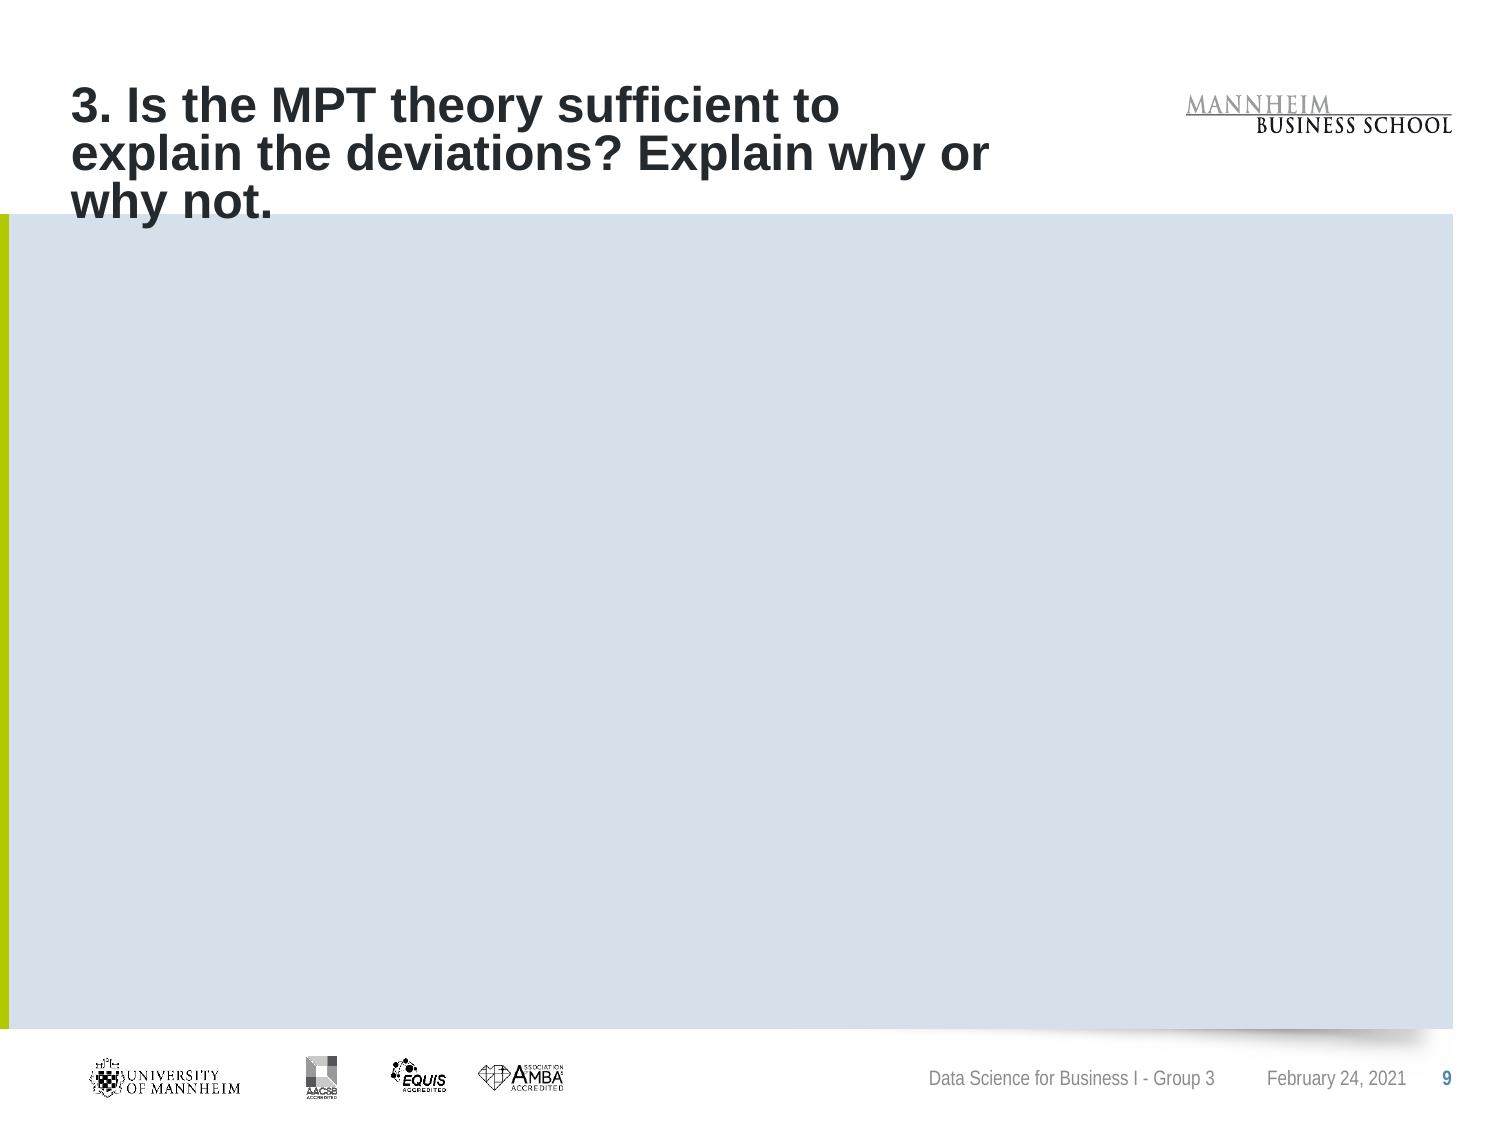

# 3. Is the MPT theory sufficient to explain the deviations? Explain why or why not.

Data Science for Business I - Group 3
February 24, 2021
9